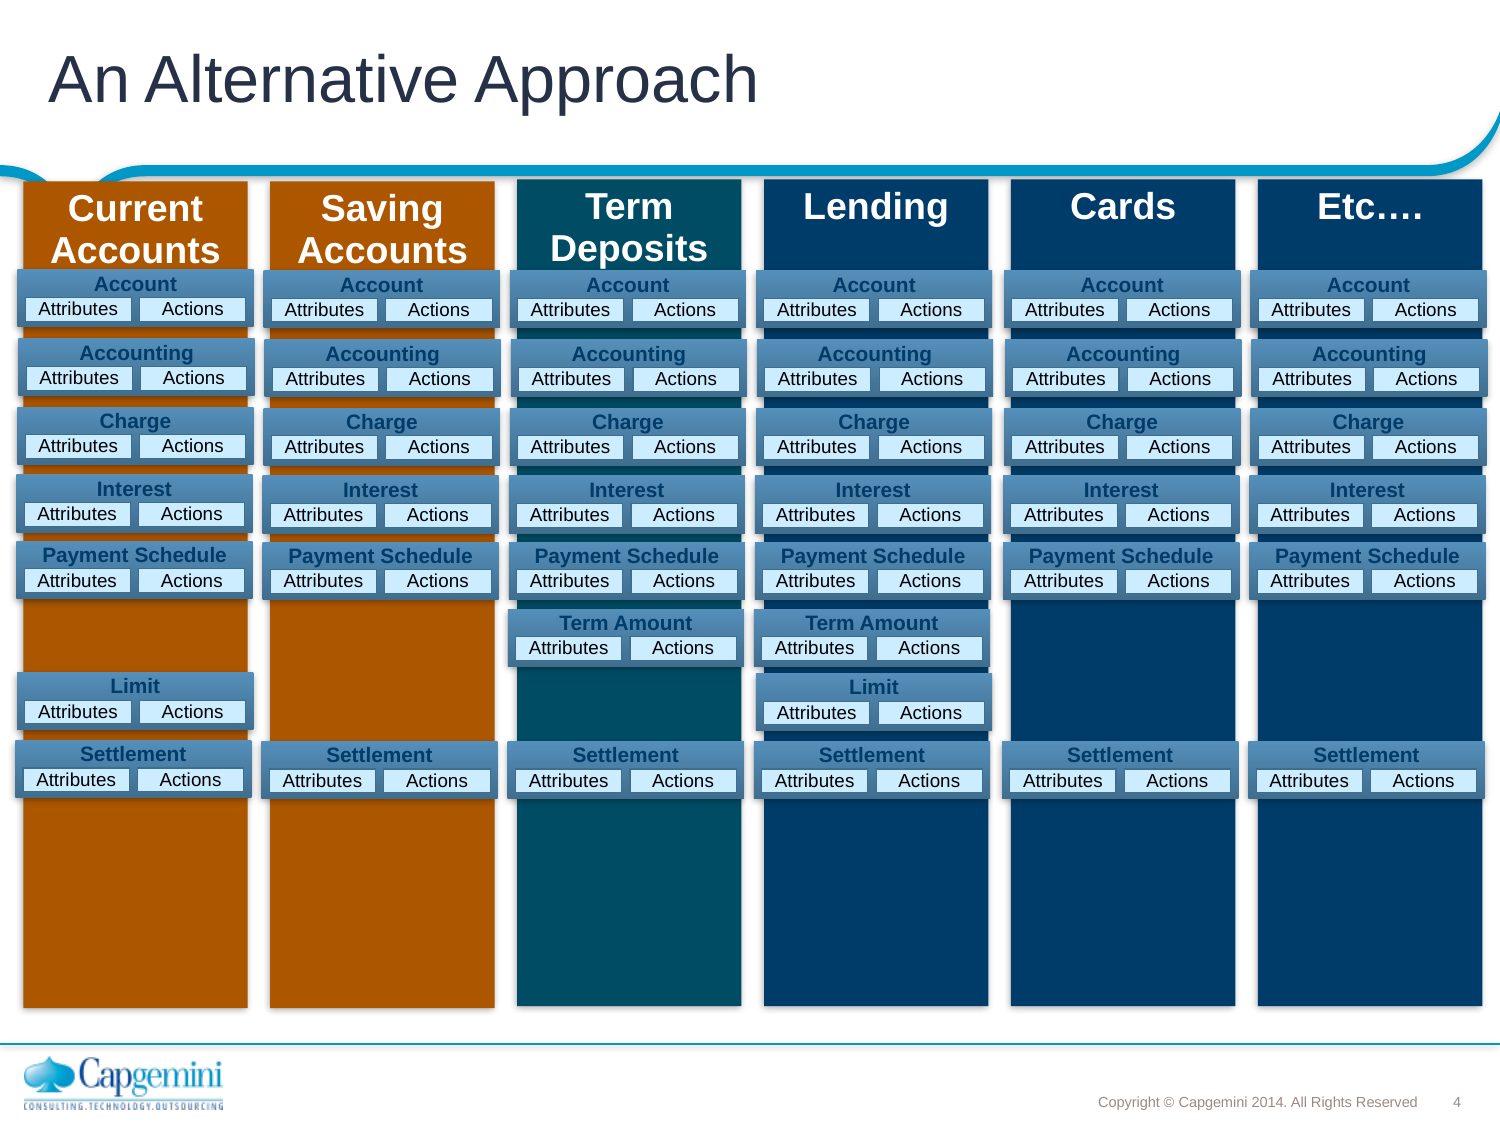

# An Alternative Approach
Term Deposits
Lending
Cards
Etc….
Current Accounts
Saving Accounts
Account
Attributes
Actions
Account
Attributes
Actions
Account
Attributes
Actions
Account
Attributes
Actions
Account
Attributes
Actions
Account
Attributes
Actions
Accounting
Attributes
Actions
Accounting
Attributes
Actions
Accounting
Attributes
Actions
Accounting
Attributes
Actions
Accounting
Attributes
Actions
Accounting
Attributes
Actions
Charge
Attributes
Actions
Charge
Attributes
Actions
Charge
Attributes
Actions
Charge
Attributes
Actions
Charge
Attributes
Actions
Charge
Attributes
Actions
Interest
Attributes
Actions
Interest
Attributes
Actions
Interest
Attributes
Actions
Interest
Attributes
Actions
Interest
Attributes
Actions
Interest
Attributes
Actions
Payment Schedule
Attributes
Actions
Payment Schedule
Attributes
Actions
Payment Schedule
Attributes
Actions
Payment Schedule
Attributes
Actions
Payment Schedule
Attributes
Actions
Payment Schedule
Attributes
Actions
Term Amount
Attributes
Actions
Term Amount
Attributes
Actions
Limit
Attributes
Actions
Limit
Attributes
Actions
Settlement
Attributes
Actions
Settlement
Attributes
Actions
Settlement
Attributes
Actions
Settlement
Attributes
Actions
Settlement
Attributes
Actions
Settlement
Attributes
Actions